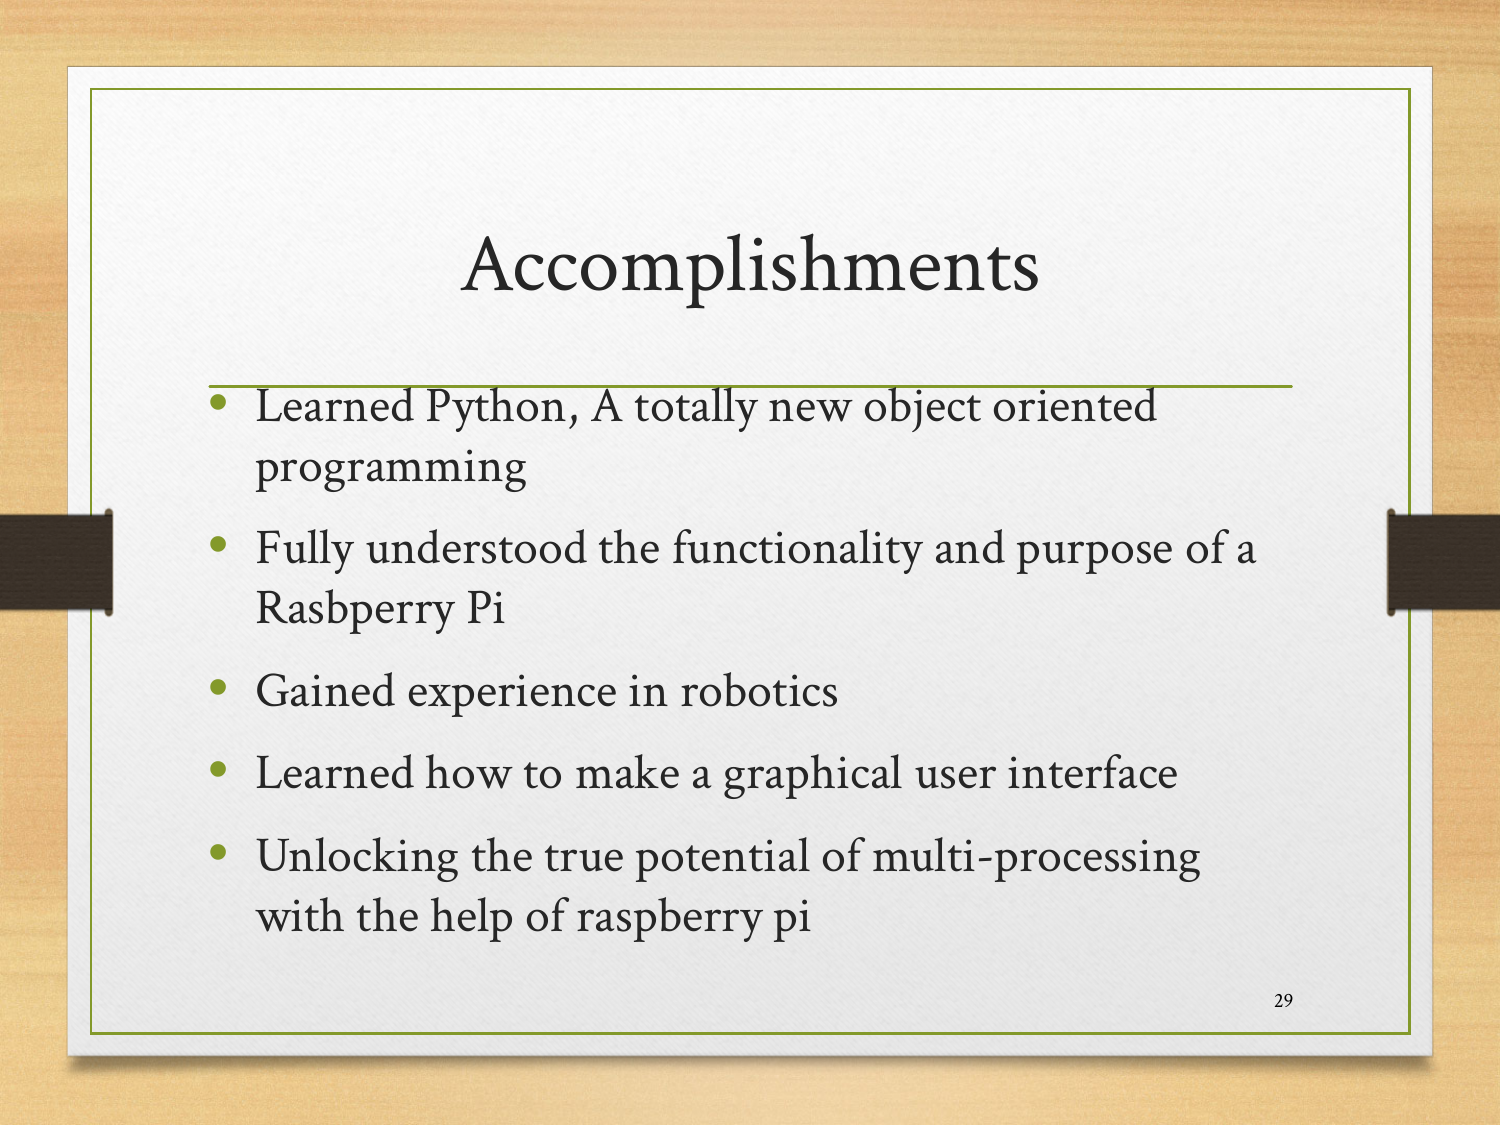

# Accomplishments
Learned Python, A totally new object oriented programming
Fully understood the functionality and purpose of a Rasbperry Pi
Gained experience in robotics
Learned how to make a graphical user interface
Unlocking the true potential of multi-processing with the help of raspberry pi
29